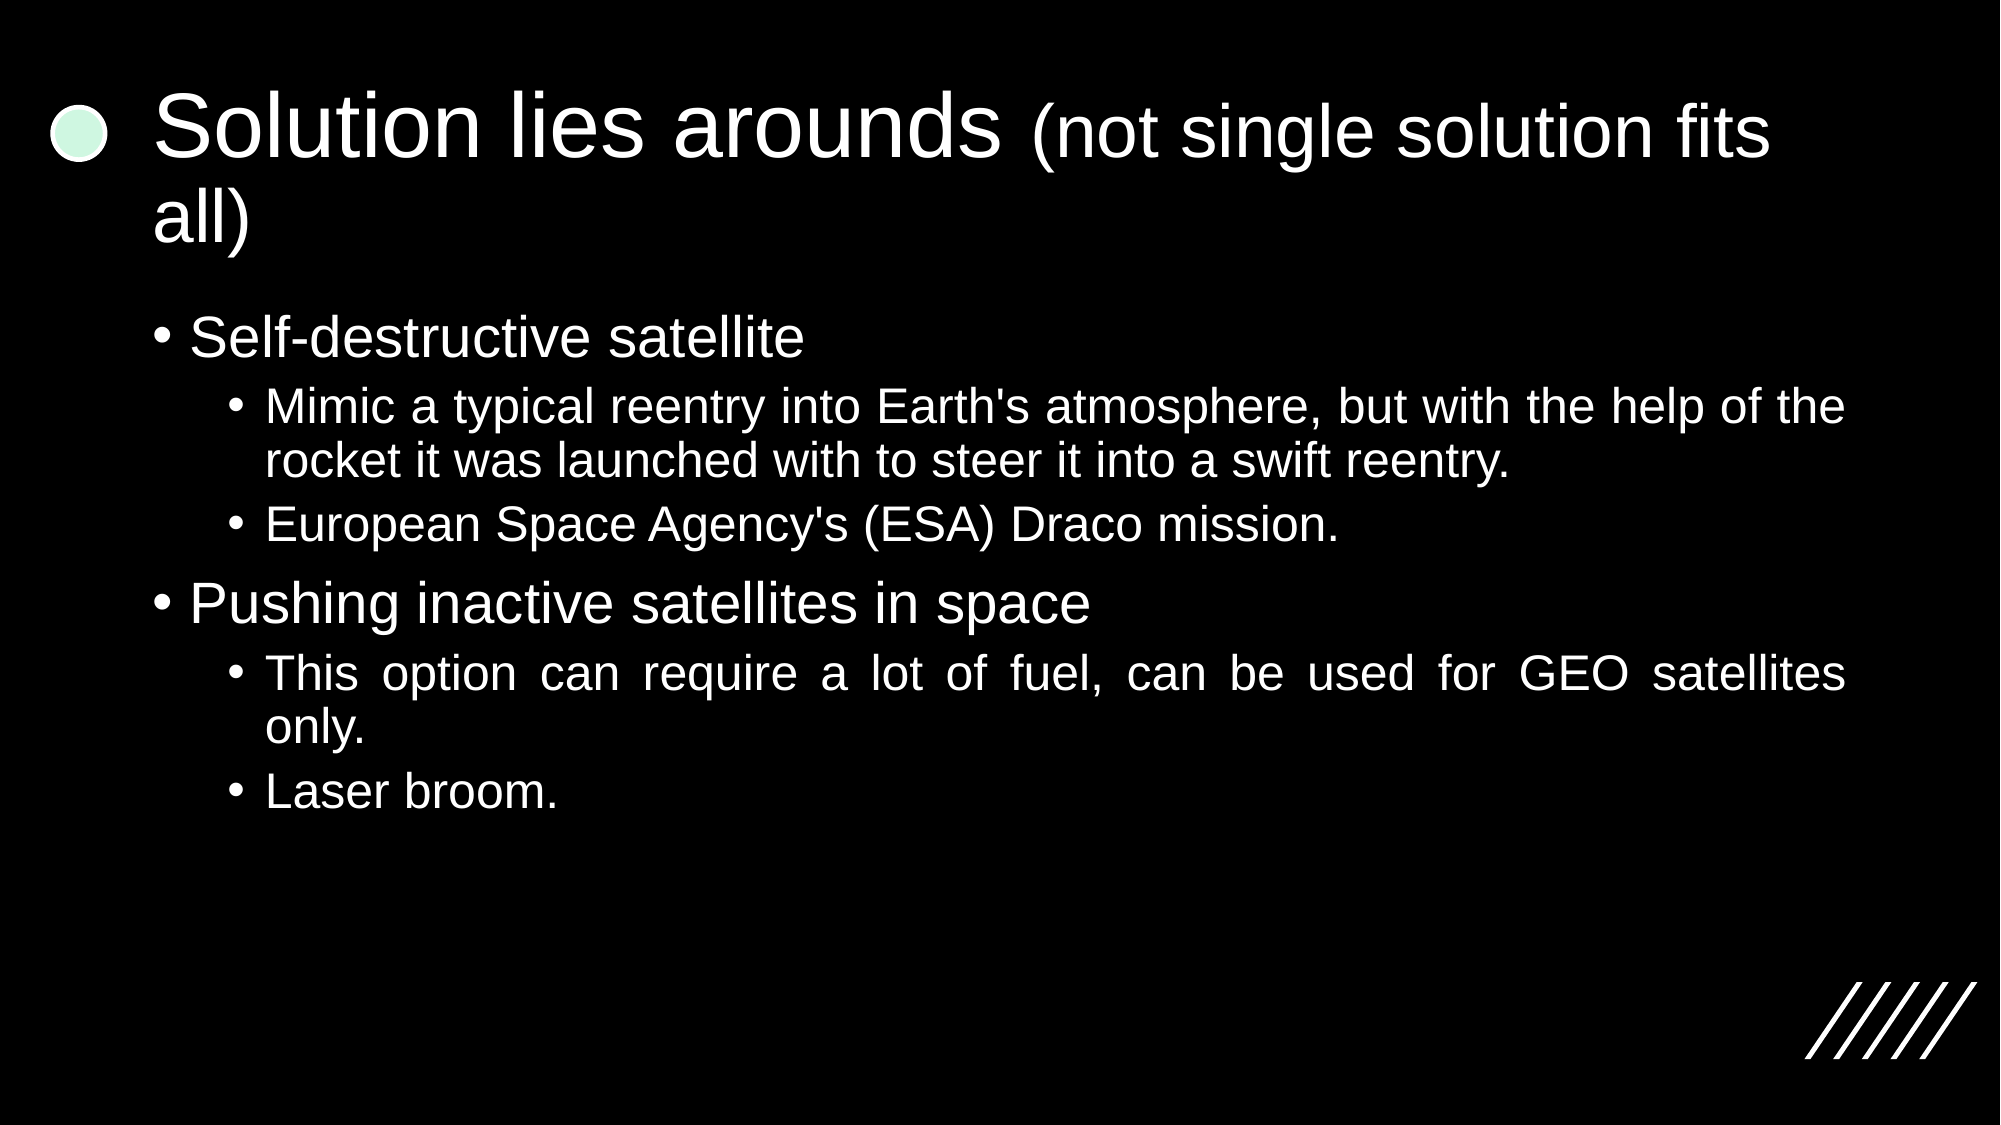

# Solution lies arounds (not single solution fits all)
Self-destructive satellite
Mimic a typical reentry into Earth's atmosphere, but with the help of the rocket it was launched with to steer it into a swift reentry.
European Space Agency's (ESA) Draco mission.
Pushing inactive satellites in space
This option can require a lot of fuel, can be used for GEO satellites only.
Laser broom.